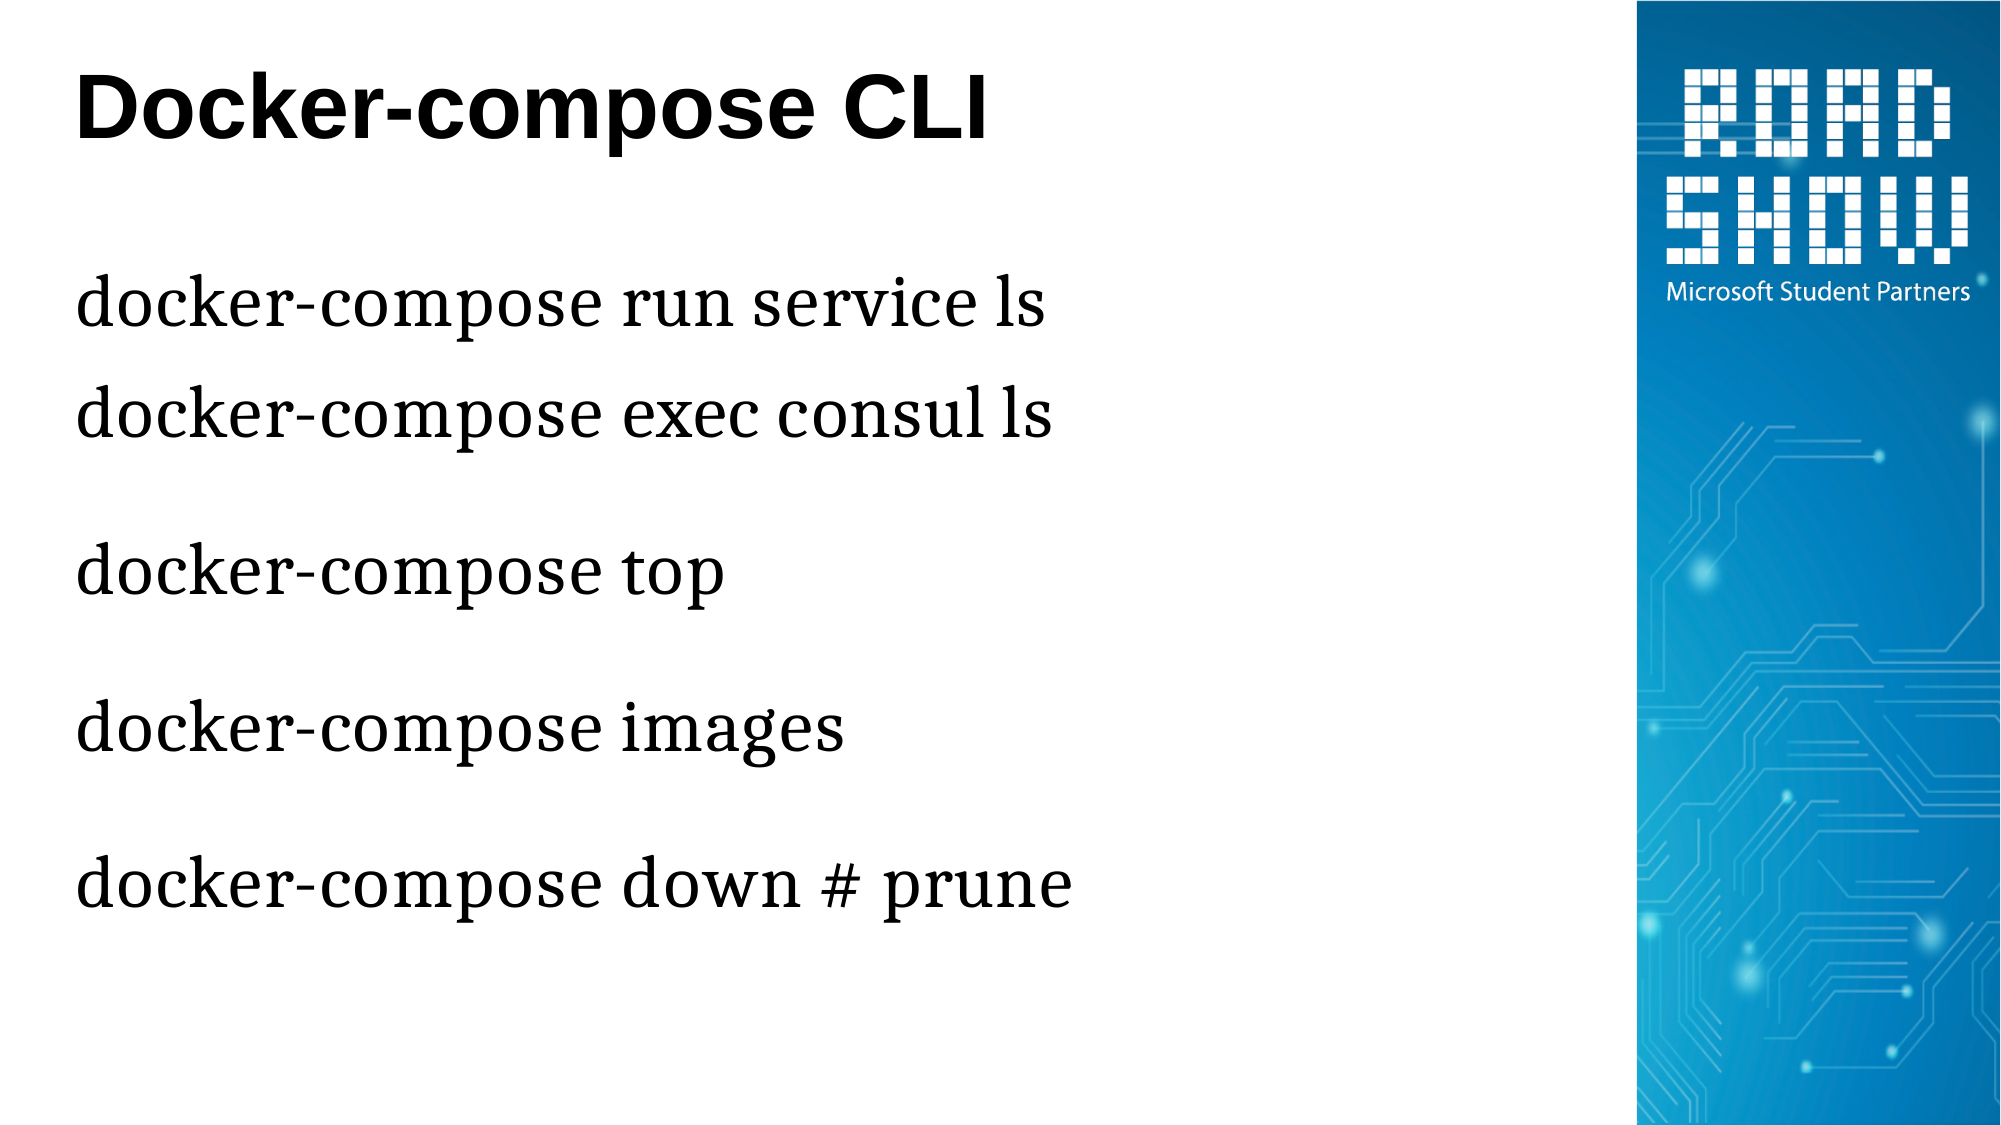

# Docker-compose CLI
docker-compose run service ls
docker-compose exec consul ls

docker-compose top

docker-compose images

docker-compose down # prune